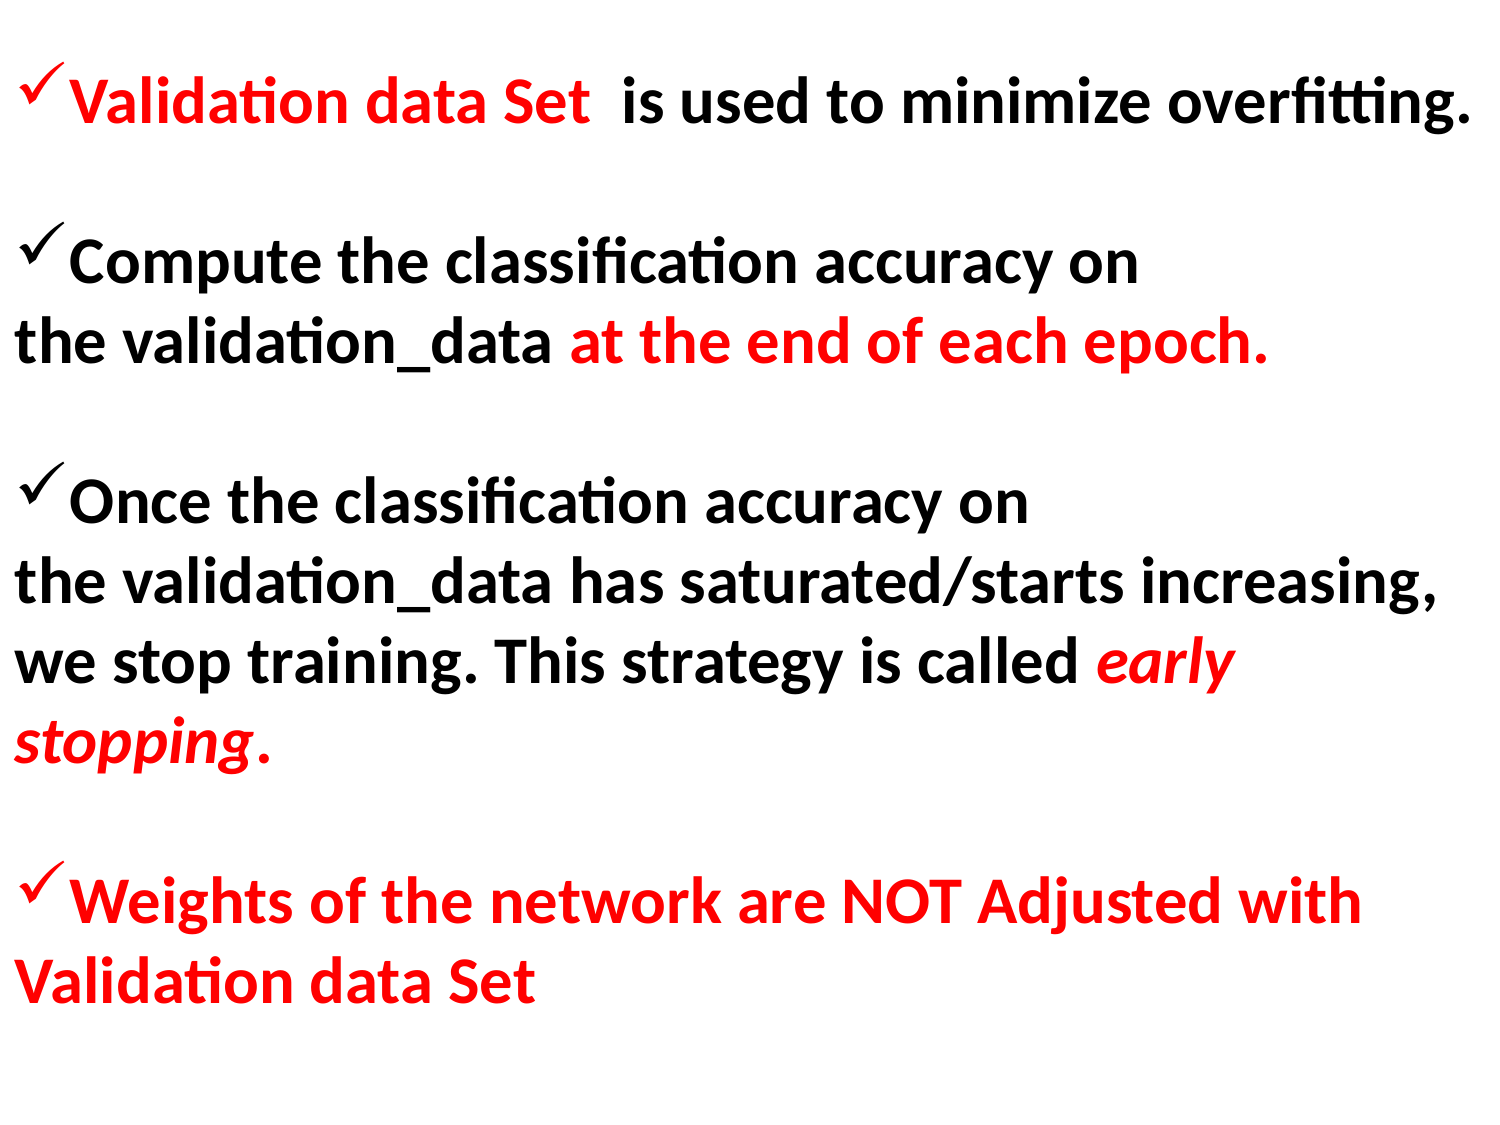

Validation data Set  is used to minimize overfitting.

Compute the classification accuracy on the validation_data at the end of each epoch.

Once the classification accuracy on the validation_data has saturated/starts increasing, we stop training. This strategy is called early stopping.

Weights of the network are NOT Adjusted with Validation data Set